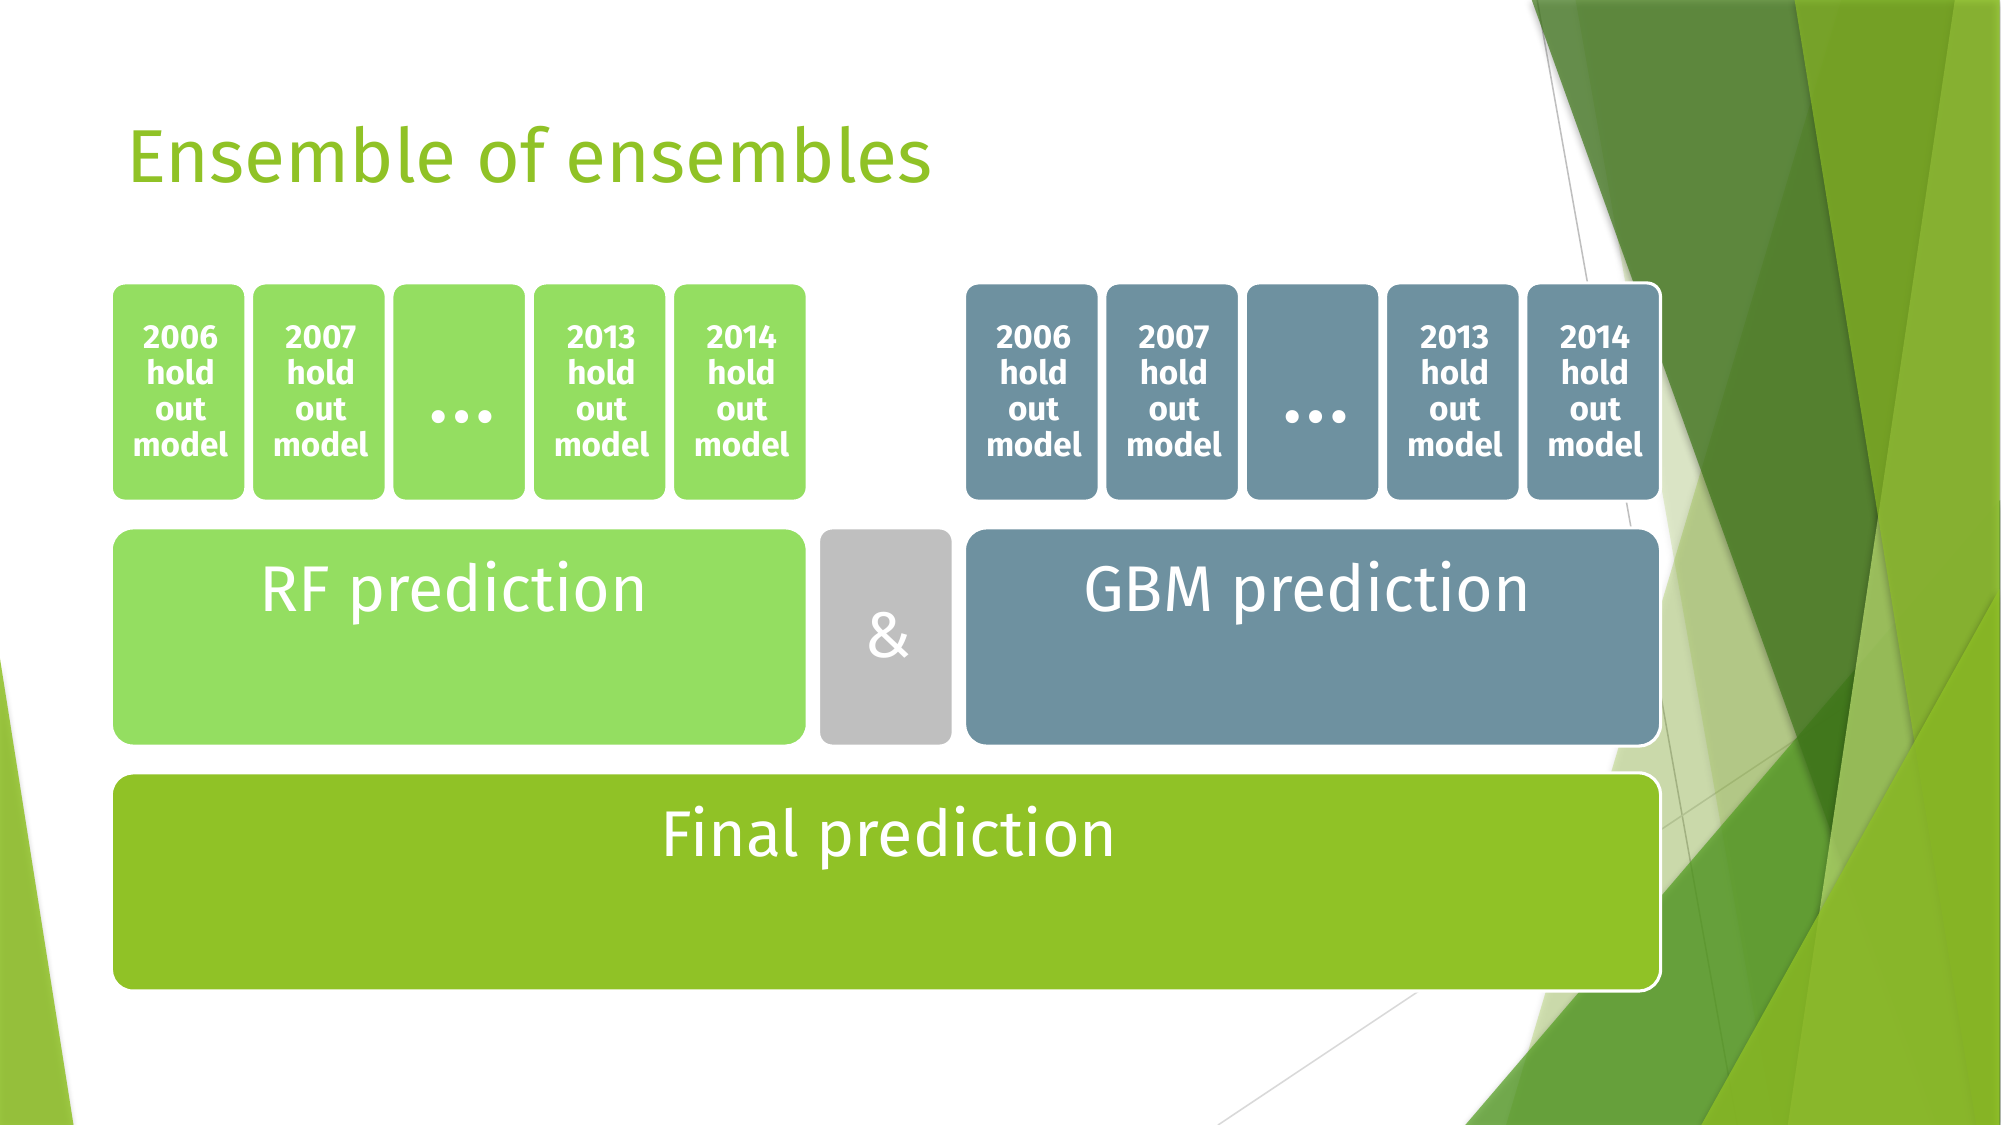

# Ensemble of ensembles
Final prediction

RF prediction

2006 hold out model
2007 hold out model
…
2013 hold out model
2014 hold out model
&
GBM prediction

2006 hold out model
2007 hold out model
…
2013 hold out model
2014 hold out model